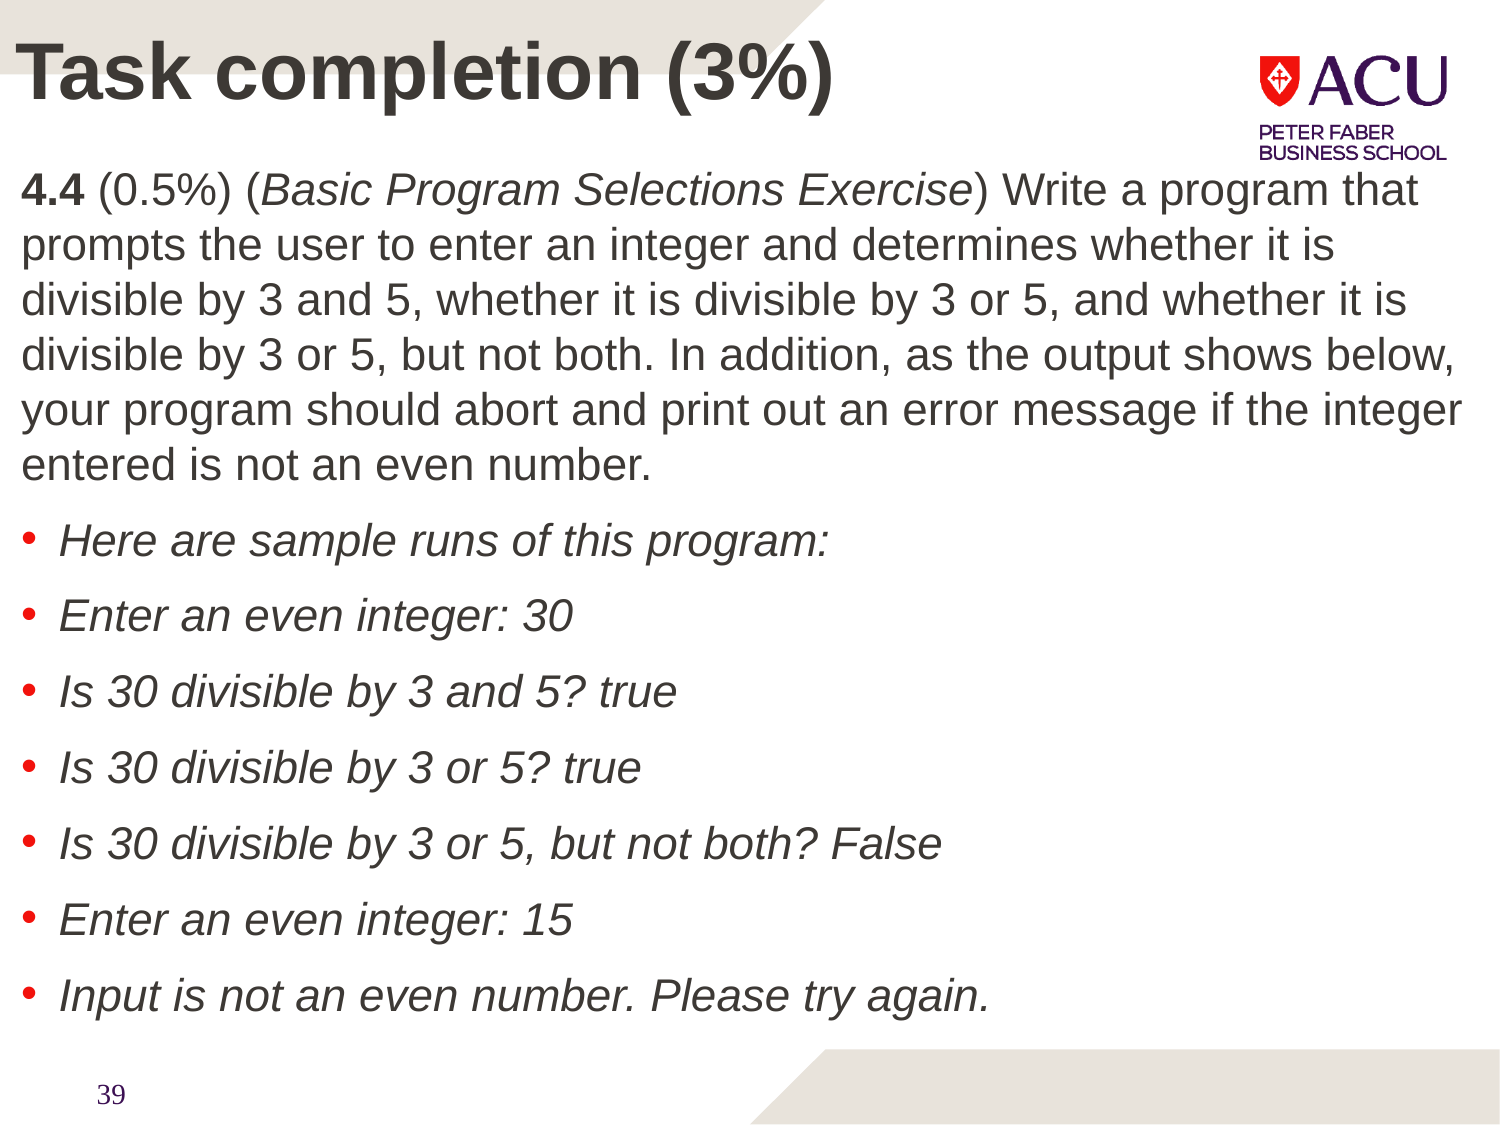

# Task completion (3%)
4.4 (0.5%) (Basic Program Selections Exercise) Write a program that prompts the user to enter an integer and determines whether it is divisible by 3 and 5, whether it is divisible by 3 or 5, and whether it is divisible by 3 or 5, but not both. In addition, as the output shows below, your program should abort and print out an error message if the integer entered is not an even number.
Here are sample runs of this program:
Enter an even integer: 30
Is 30 divisible by 3 and 5? true
Is 30 divisible by 3 or 5? true
Is 30 divisible by 3 or 5, but not both? False
Enter an even integer: 15
Input is not an even number. Please try again.
39